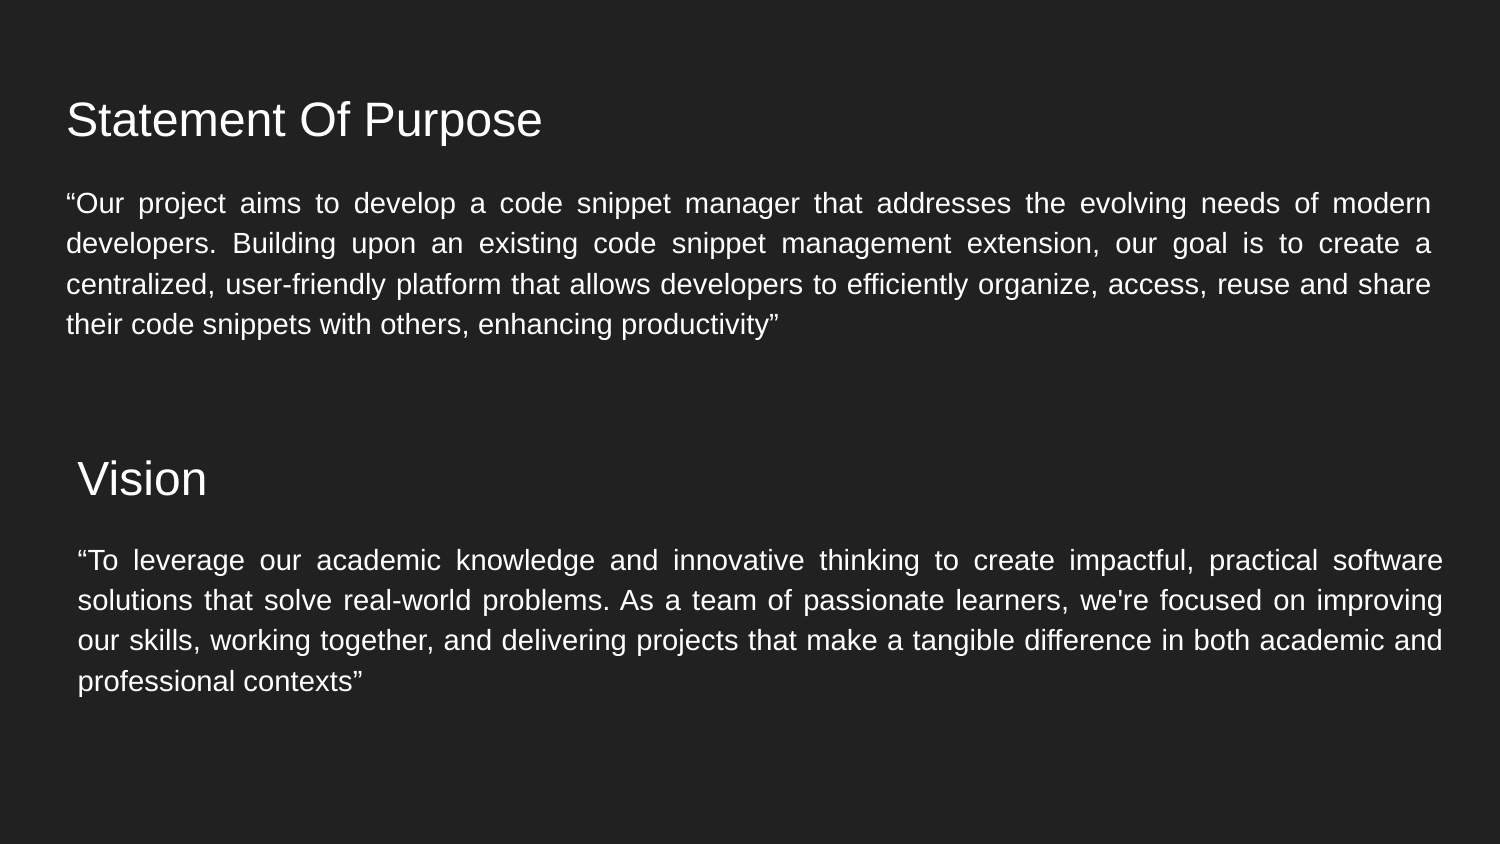

# Statement Of Purpose
“Our project aims to develop a code snippet manager that addresses the evolving needs of modern developers. Building upon an existing code snippet management extension, our goal is to create a centralized, user-friendly platform that allows developers to efficiently organize, access, reuse and share their code snippets with others, enhancing productivity”
Vision
“To leverage our academic knowledge and innovative thinking to create impactful, practical software solutions that solve real-world problems. As a team of passionate learners, we're focused on improving our skills, working together, and delivering projects that make a tangible difference in both academic and professional contexts”